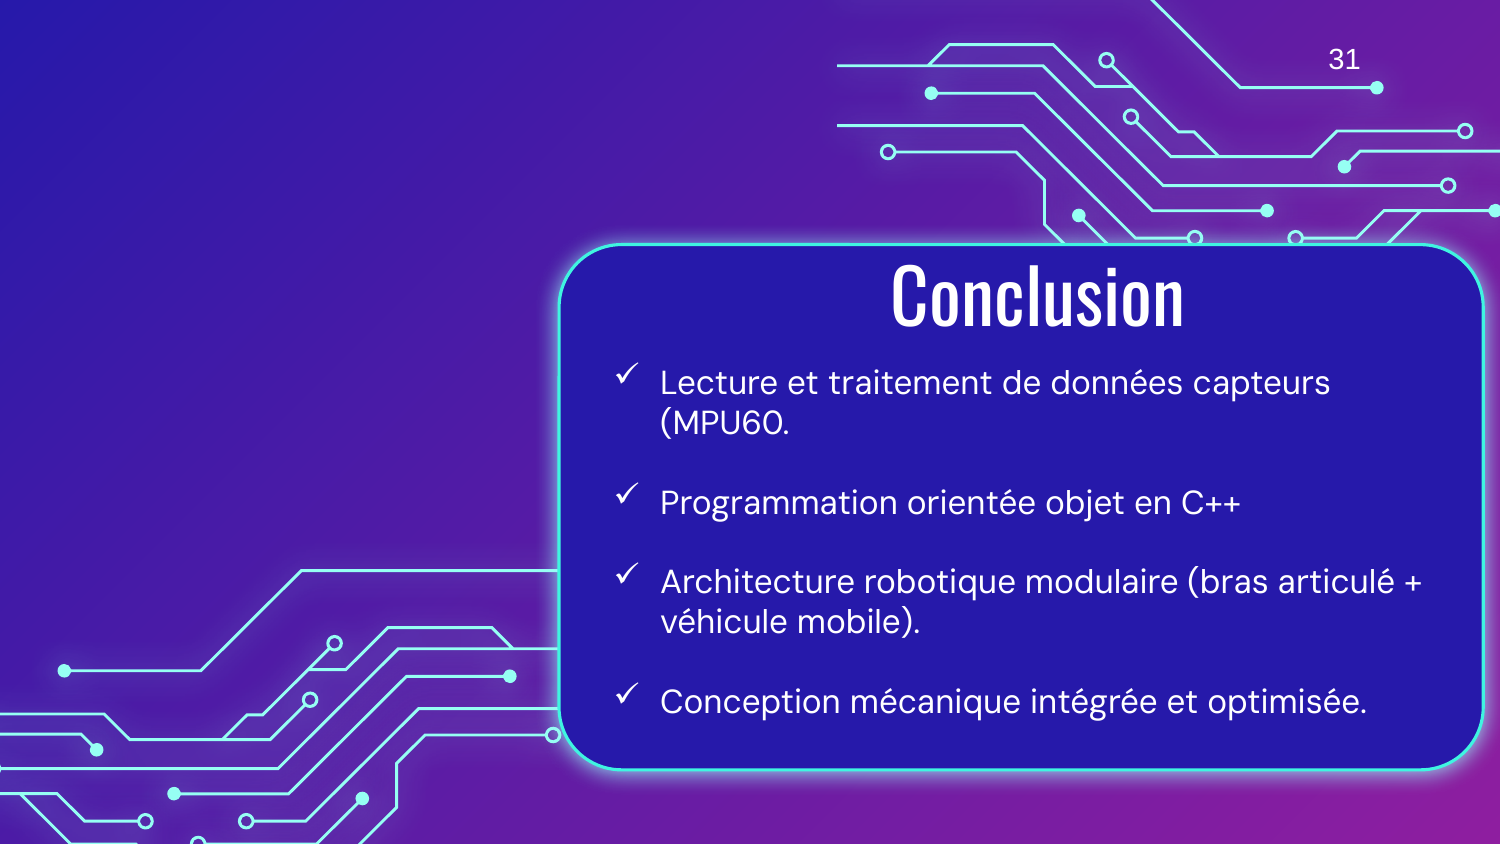

31

# Conclusion

Lecture et traitement de données capteurs (MPU60.

Programmation orientée objet en C++

Architecture robotique modulaire (bras articulé + véhicule mobile).

Conception mécanique intégrée et optimisée.